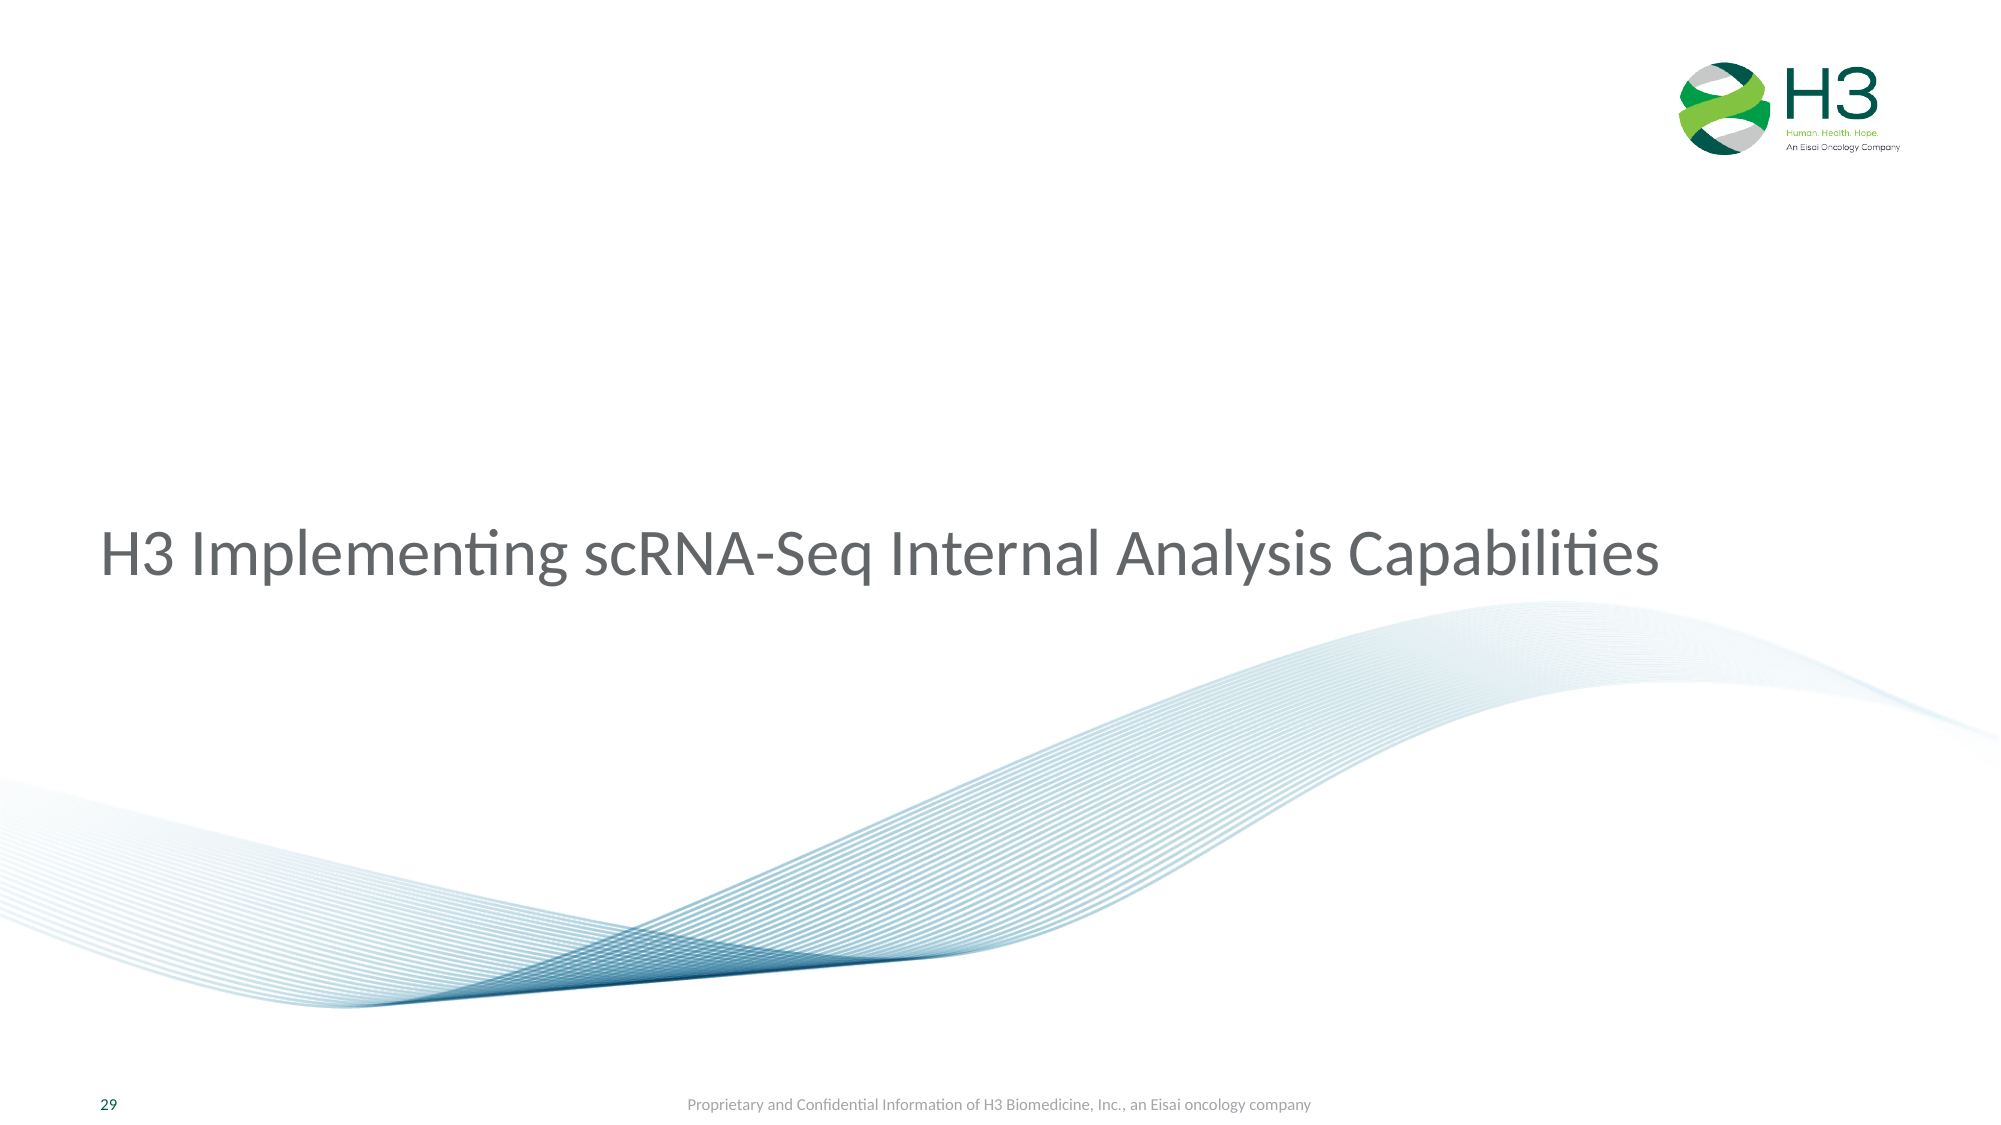

# H3 Implementing scRNA-Seq Internal Analysis Capabilities

Proprietary and Confidential Information of H3 Biomedicine, Inc., an Eisai oncology company
29